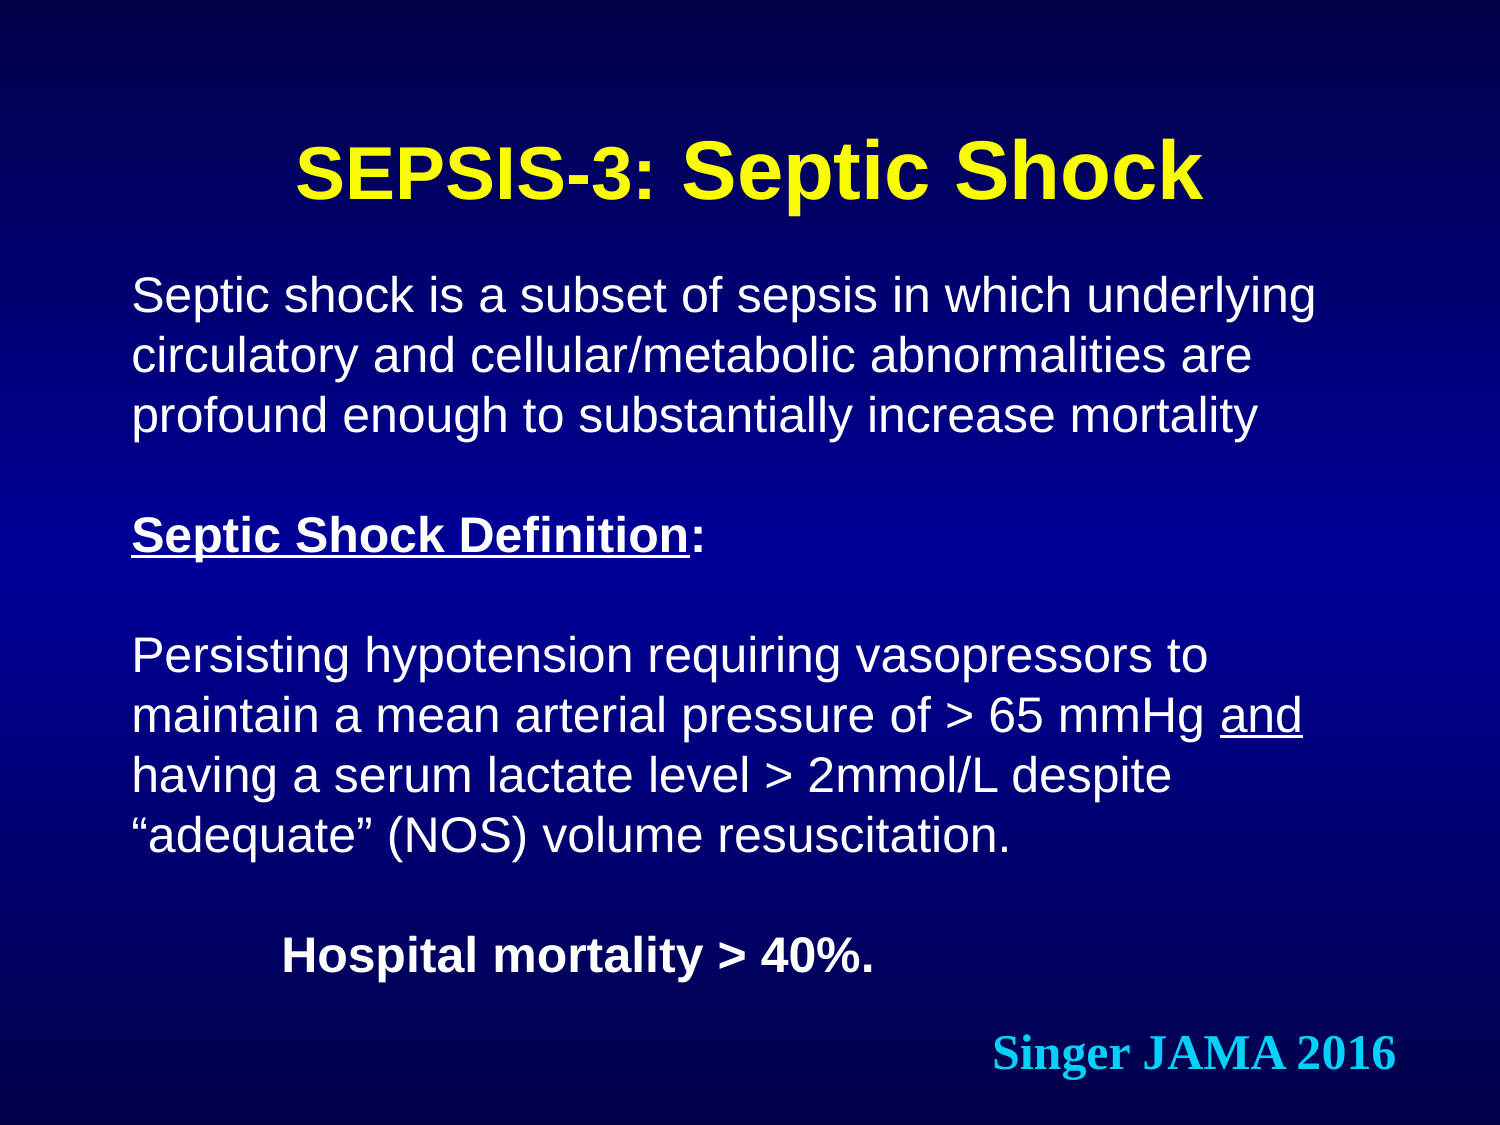

# SEPSIS-3: Septic Shock
Septic shock is a subset of sepsis in which underlying circulatory and cellular/metabolic abnormalities are profound enough to substantially increase mortality

Septic Shock Definition:

Persisting hypotension requiring vasopressors to
maintain a mean arterial pressure of > 65 mmHg and
having a serum lactate level > 2mmol/L despite “adequate” (NOS) volume resuscitation.

	Hospital mortality > 40%.

Singer JAMA 2016